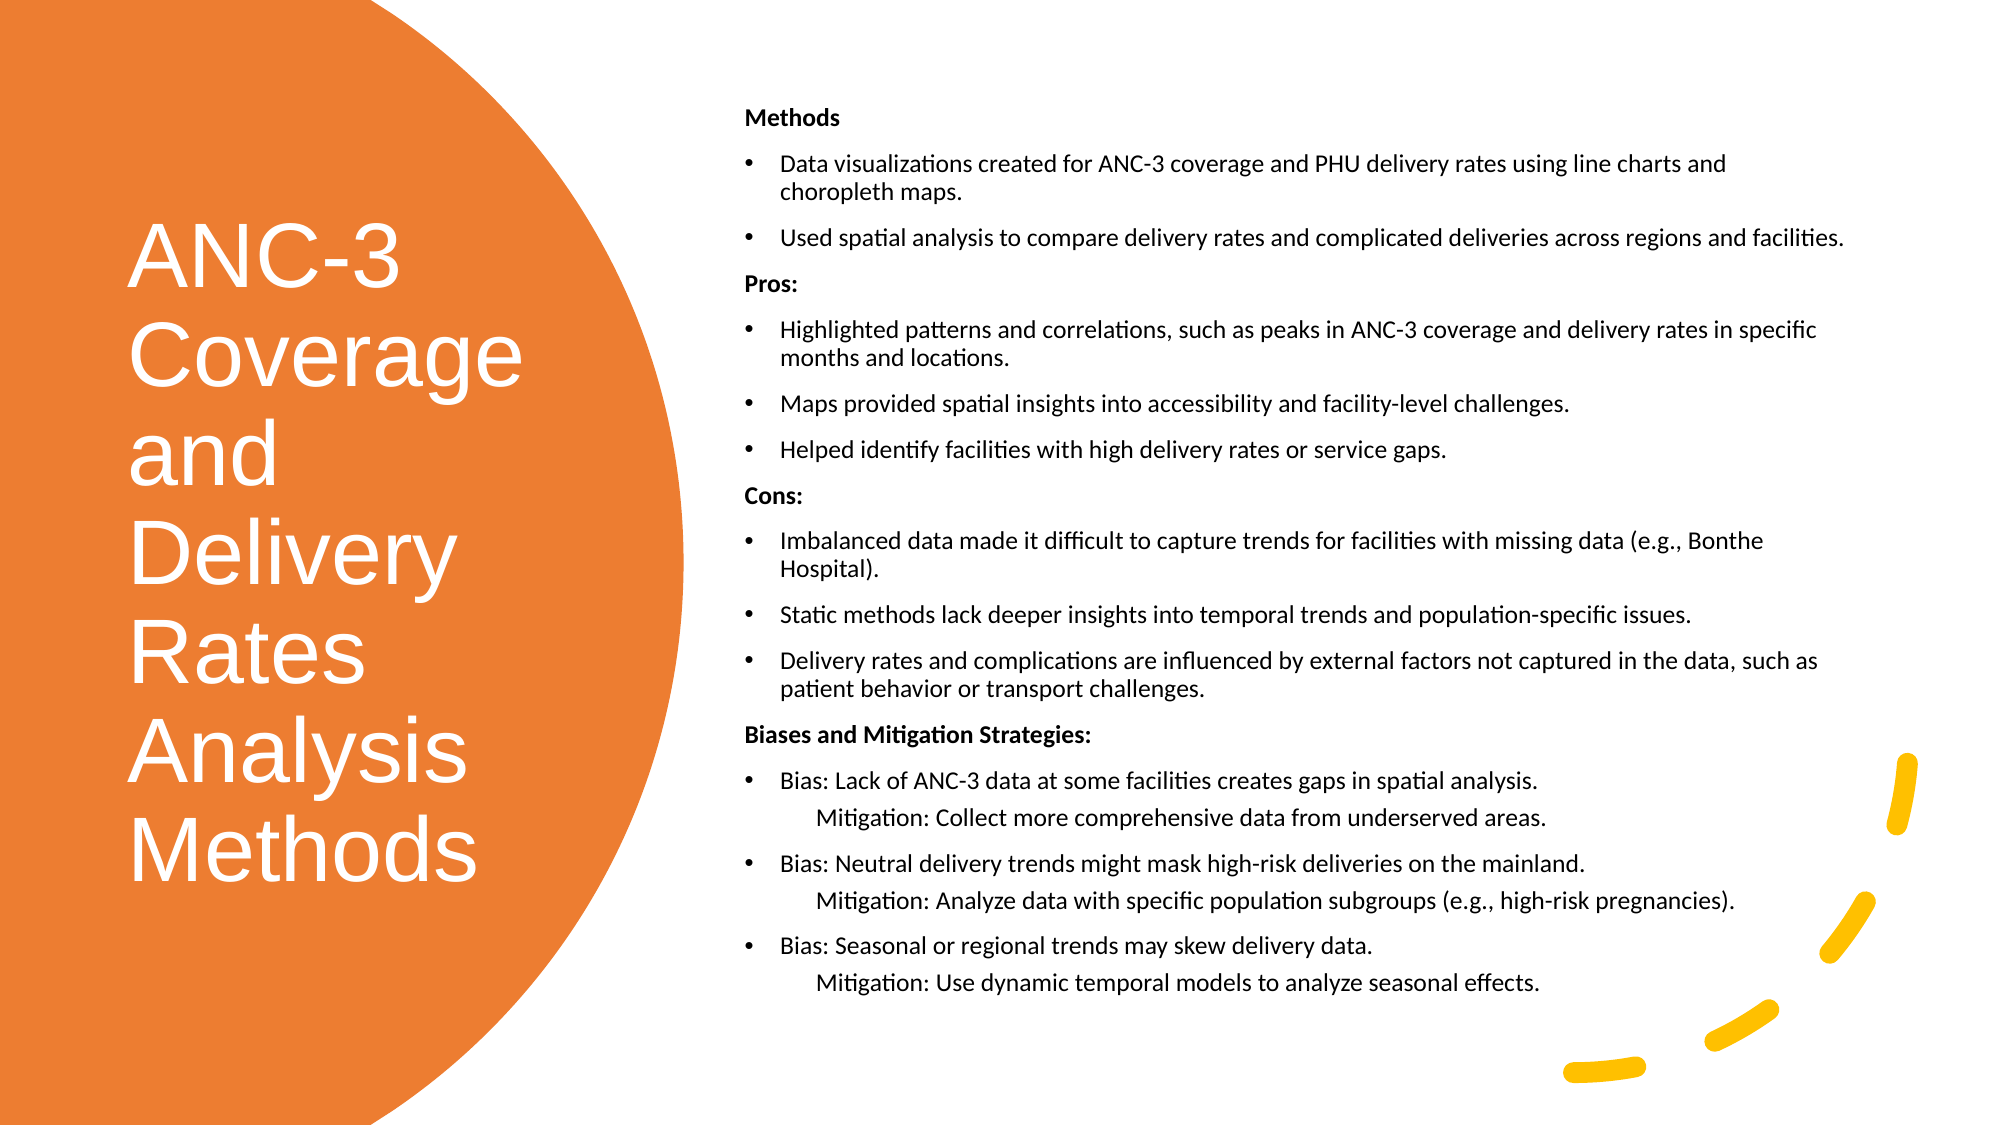

Methods
Data visualizations created for ANC-3 coverage and PHU delivery rates using line charts and choropleth maps.
Used spatial analysis to compare delivery rates and complicated deliveries across regions and facilities.
Pros:
Highlighted patterns and correlations, such as peaks in ANC-3 coverage and delivery rates in specific months and locations.
Maps provided spatial insights into accessibility and facility-level challenges.
Helped identify facilities with high delivery rates or service gaps.
Cons:
Imbalanced data made it difficult to capture trends for facilities with missing data (e.g., Bonthe Hospital).
Static methods lack deeper insights into temporal trends and population-specific issues.
Delivery rates and complications are influenced by external factors not captured in the data, such as patient behavior or transport challenges.
Biases and Mitigation Strategies:
Bias: Lack of ANC-3 data at some facilities creates gaps in spatial analysis.
Mitigation: Collect more comprehensive data from underserved areas.
Bias: Neutral delivery trends might mask high-risk deliveries on the mainland.
Mitigation: Analyze data with specific population subgroups (e.g., high-risk pregnancies).
Bias: Seasonal or regional trends may skew delivery data.
Mitigation: Use dynamic temporal models to analyze seasonal effects.

# ANC-3 Coverage and Delivery Rates Analysis Methods